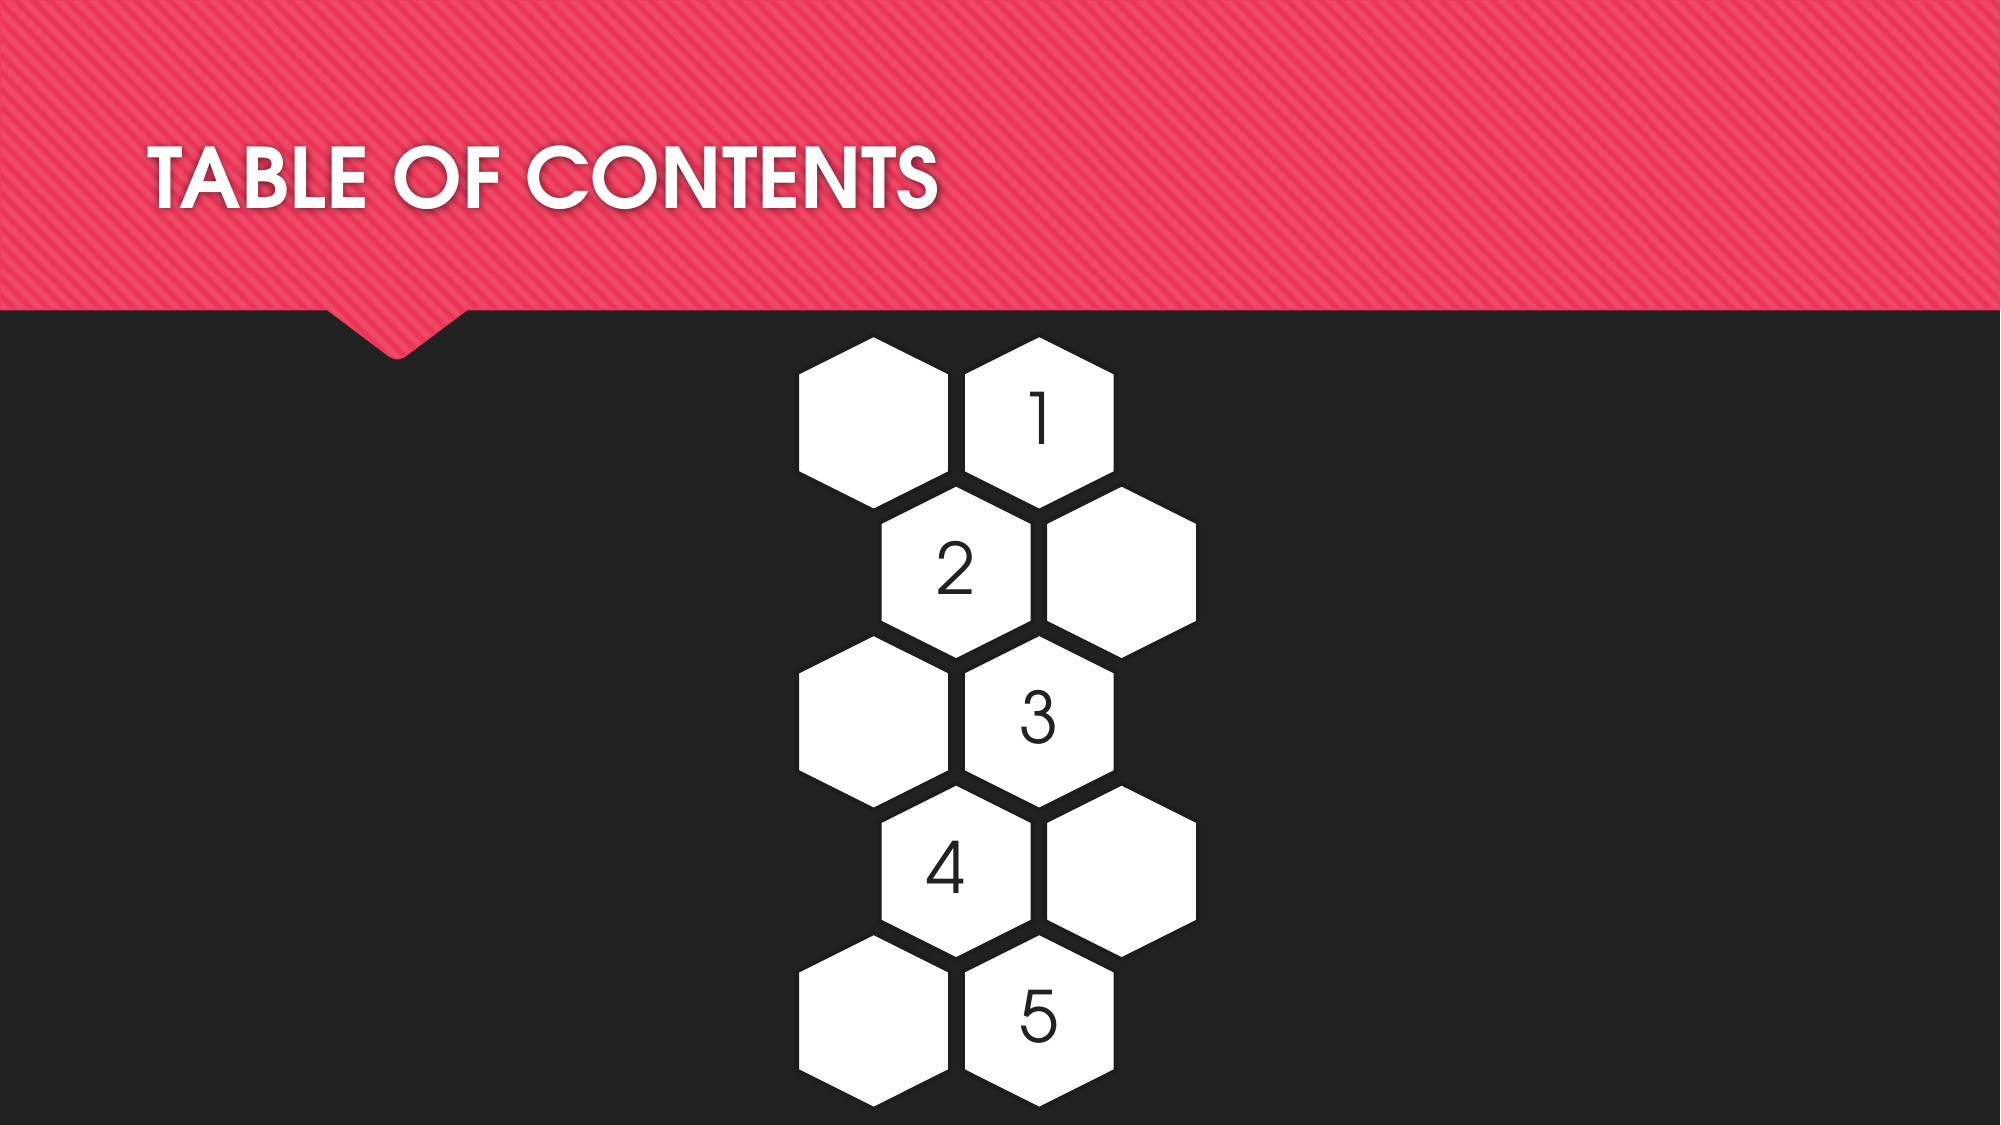

# TABLE OF CONTENTS
1
IDEOLOGY

2
PROPOSAL

3
STIMULATION

4
REVIEW

5
REFERENCES